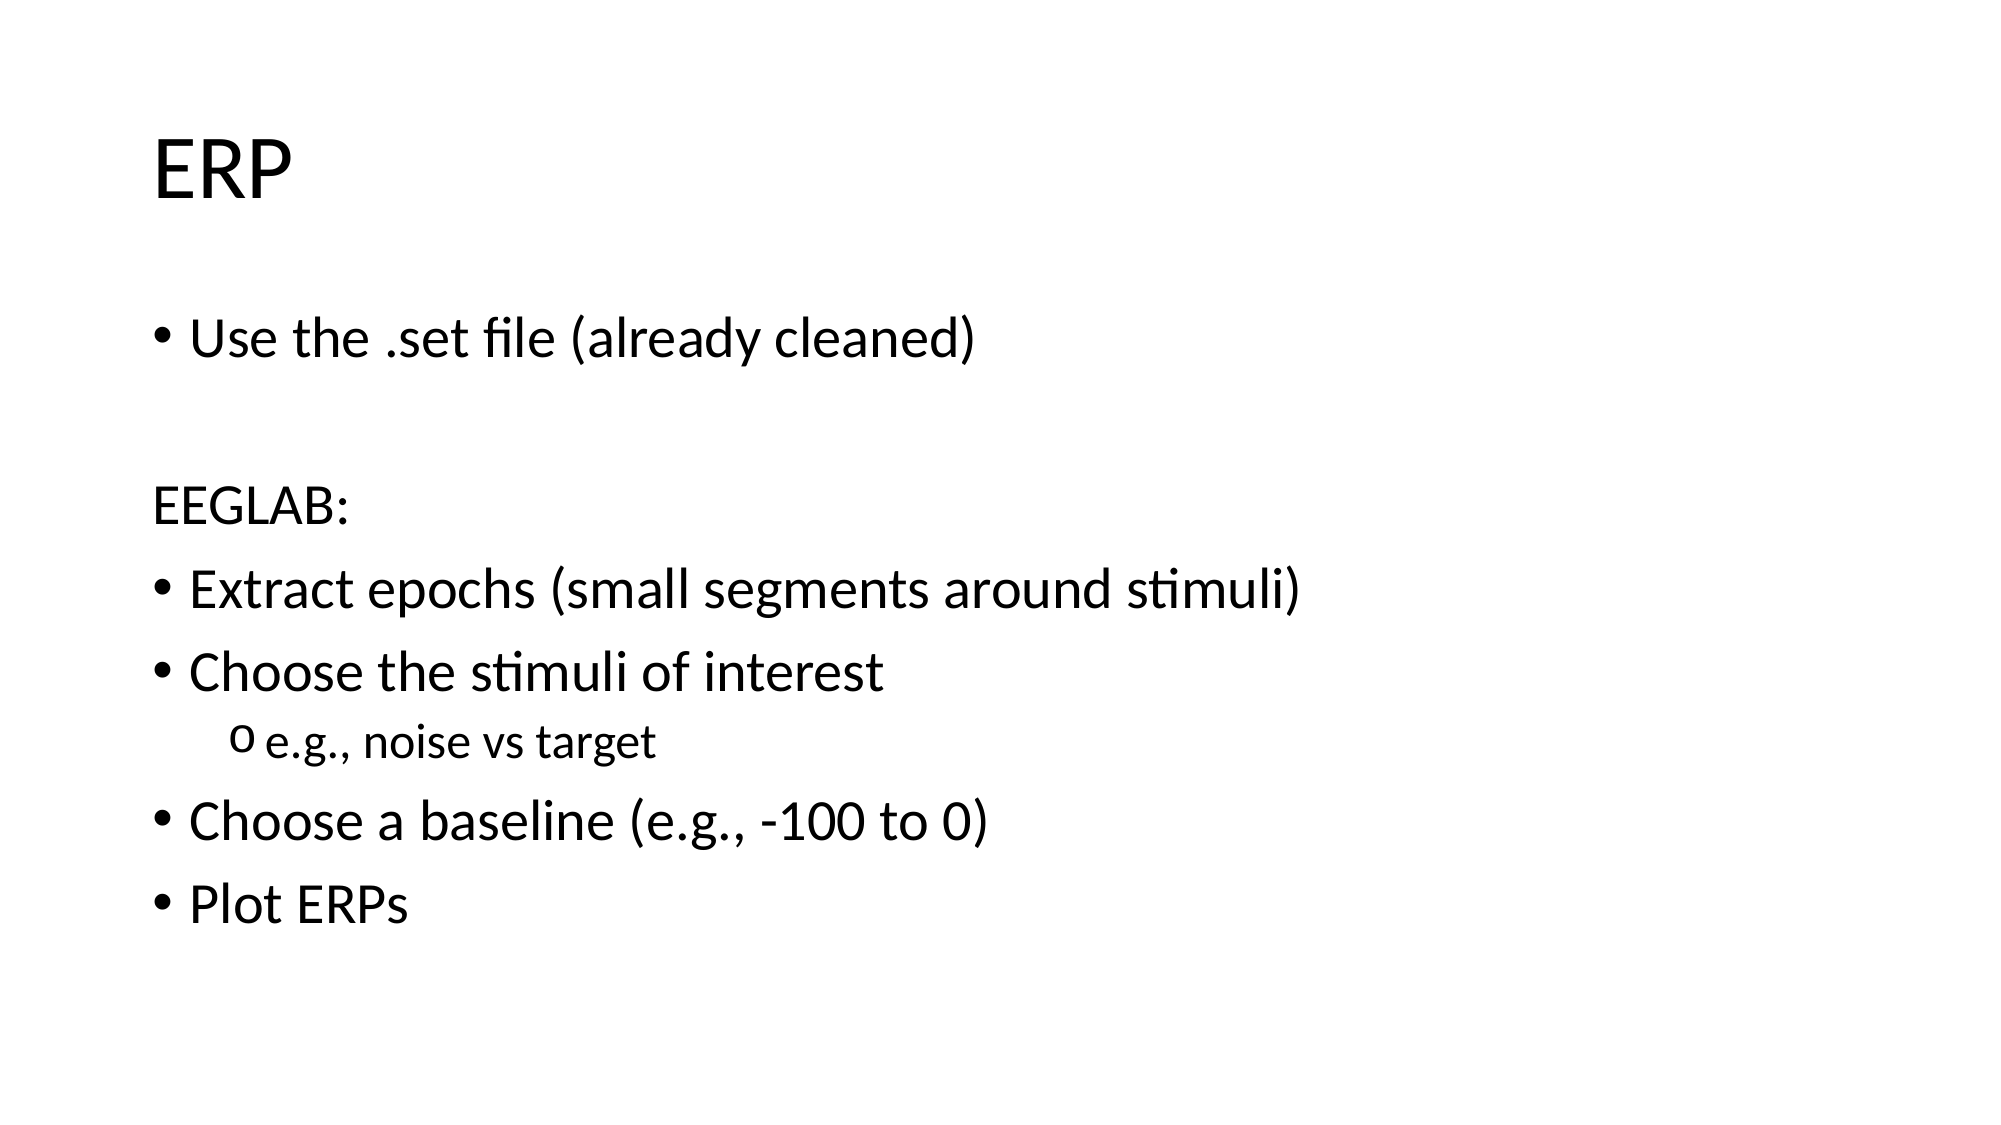

# ERP
Use the .set file (already cleaned)

EEGLAB:
Extract epochs (small segments around stimuli)
Choose the stimuli of interest
e.g., noise vs target
Choose a baseline (e.g., -100 to 0)
Plot ERPs